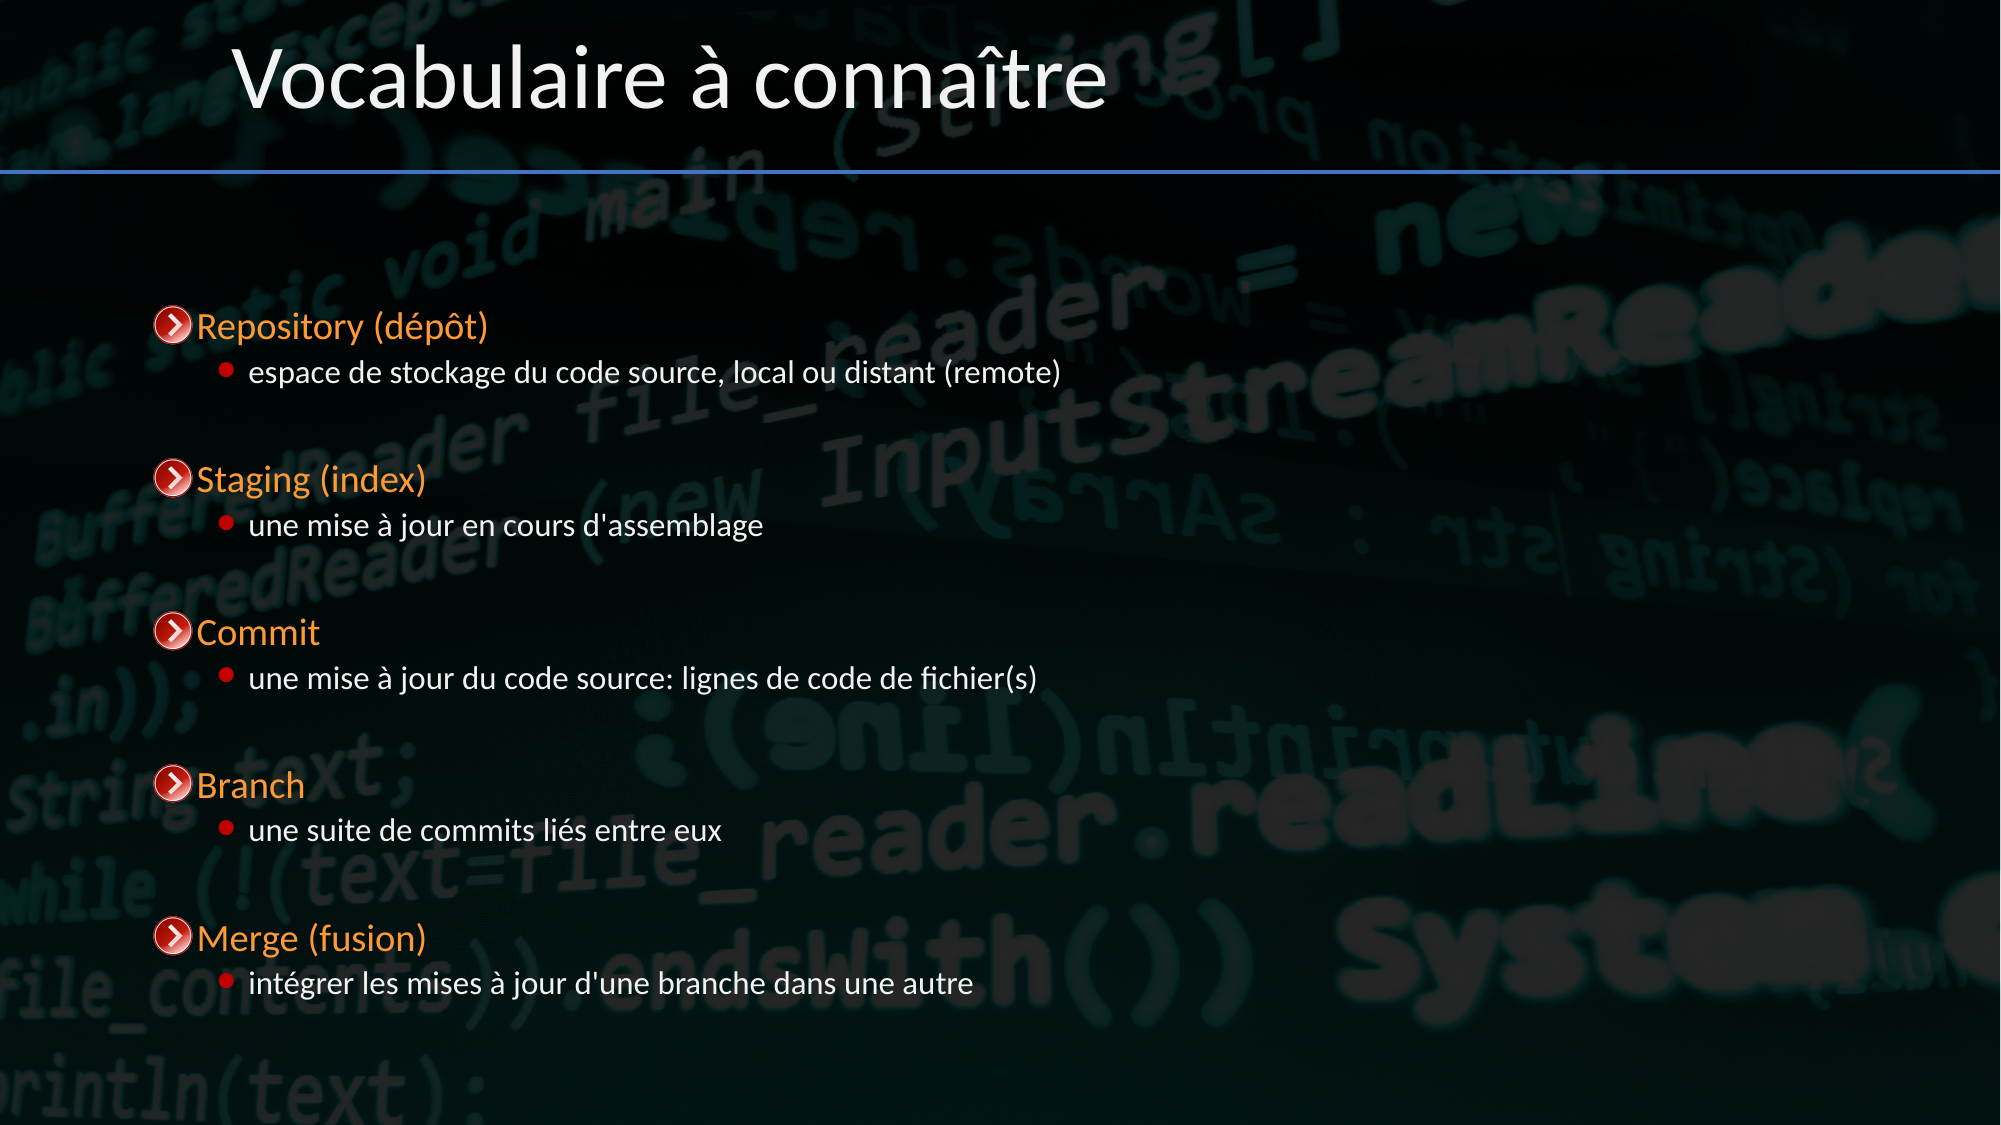

# Vocabulaire à connaître
Repository (dépôt)
espace de stockage du code source, local ou distant (remote)

Staging (index)
une mise à jour en cours d'assemblage

Commit
une mise à jour du code source: lignes de code de fichier(s)

Branch
une suite de commits liés entre eux

Merge (fusion)
intégrer les mises à jour d'une branche dans une autre